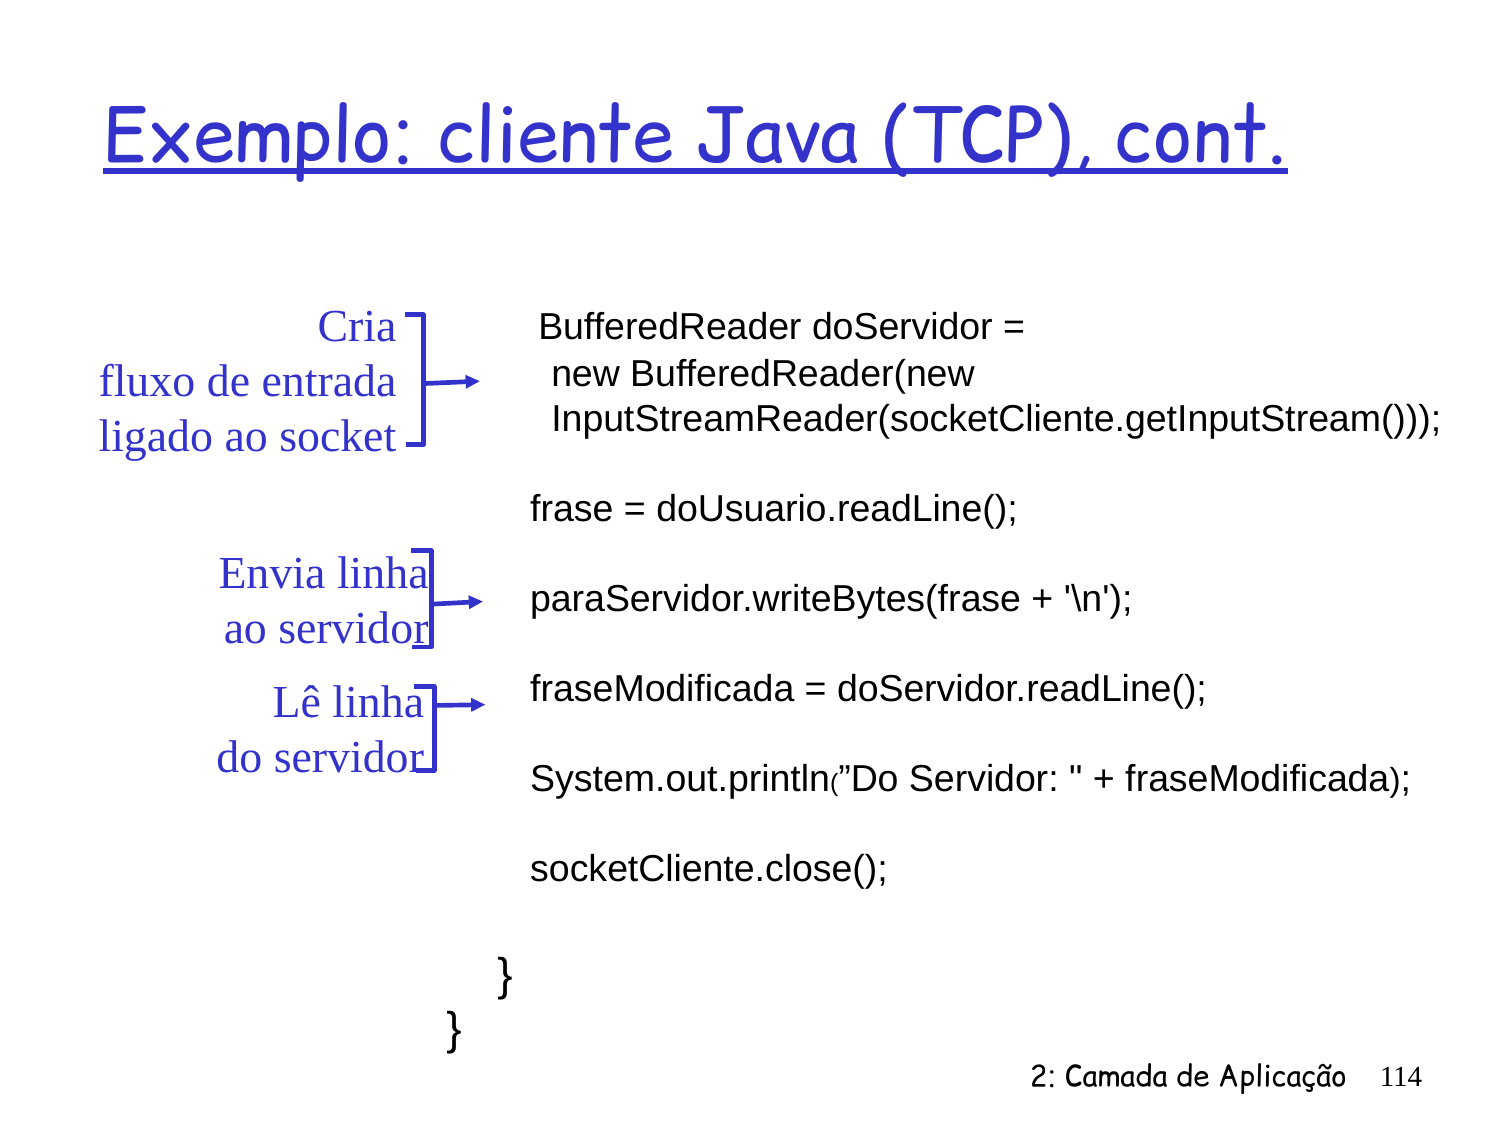

# Exemplo: cliente Java (TCP), cont.
        BufferedReader doServidor =
          new BufferedReader(new
          InputStreamReader(socketCliente.getInputStream()));

        frase = doUsuario.readLine();

        paraServidor.writeBytes(frase + '\n');

        fraseModificada = doServidor.readLine();

        System.out.println(”Do Servidor: " + fraseModificada);

        socketCliente.close();

    }
}
Cria
fluxo de entrada
ligado ao socket

Envia linha
ao servidor

Lê linha
do servidor

2: Camada de Aplicação
114